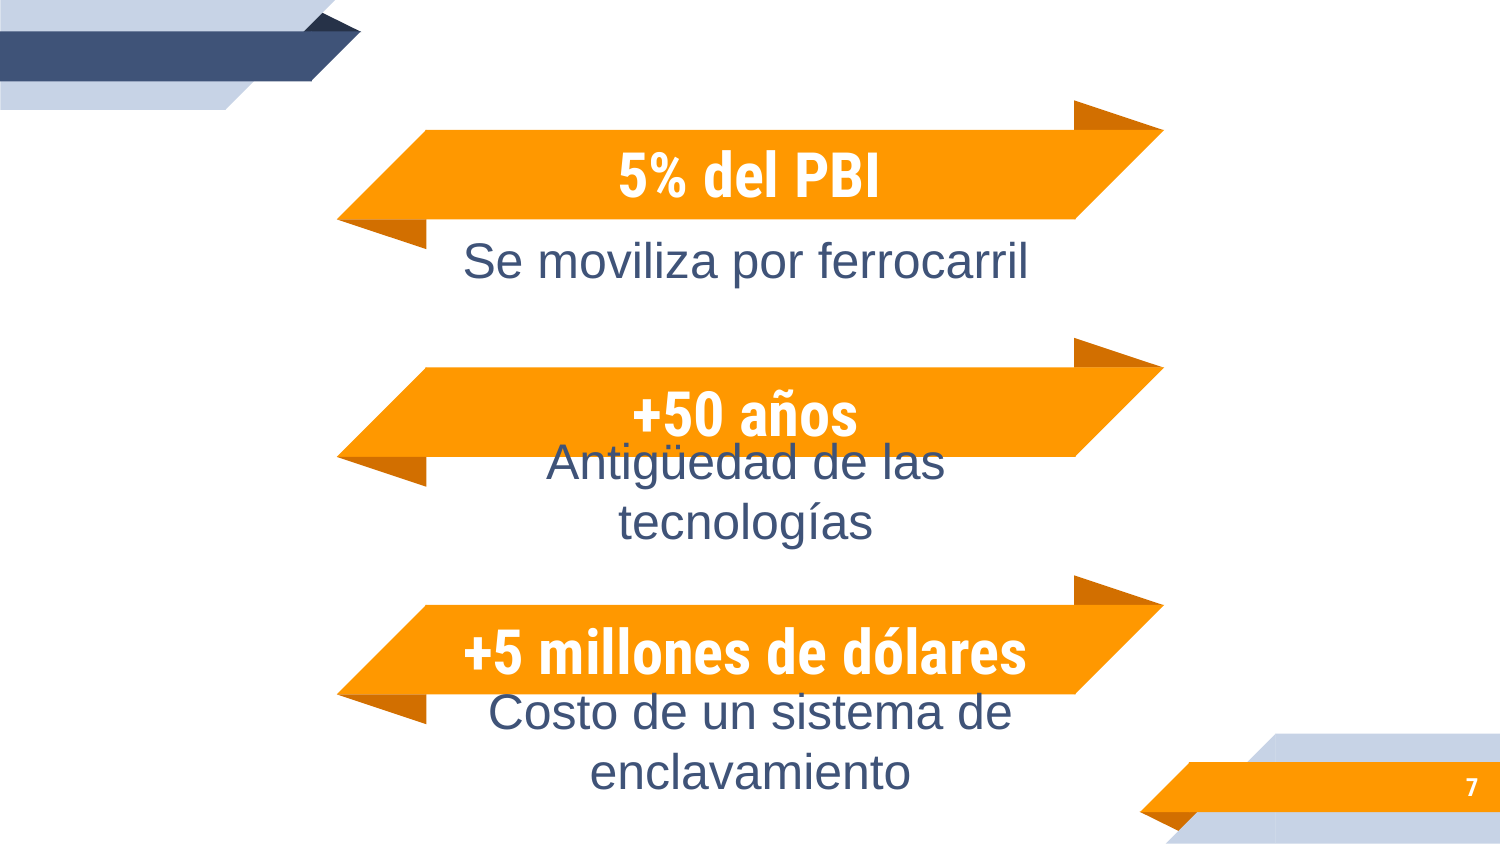

5% del PBI
Se moviliza por ferrocarril

+50 años
Antigüedad de las tecnologías

+5 millones de dólares
Costo de un sistema de enclavamiento
7